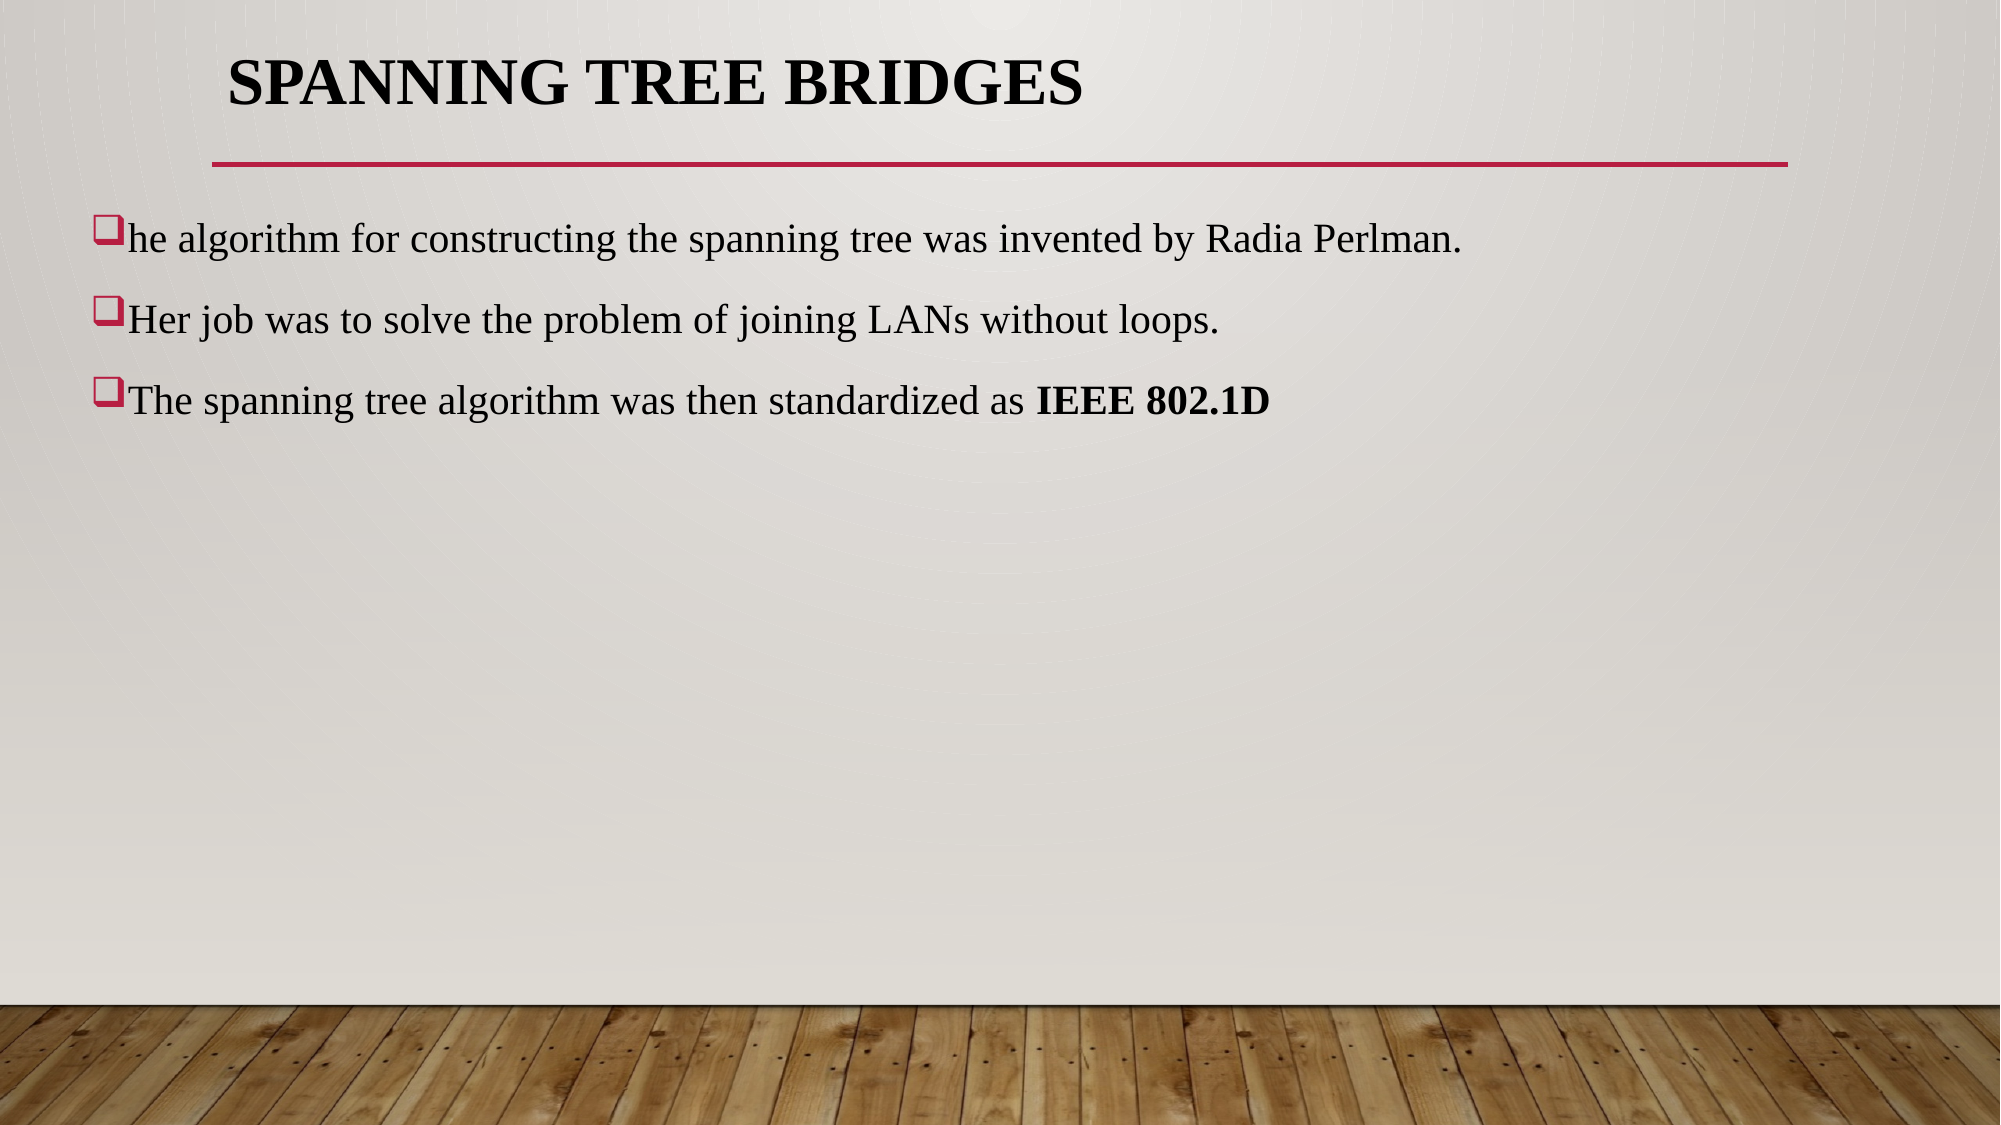

# SPANNING TREE BRIDGES
he algorithm for constructing the spanning tree was invented by Radia Perlman.
Her job was to solve the problem of joining LANs without loops.
The spanning tree algorithm was then standardized as IEEE 802.1D